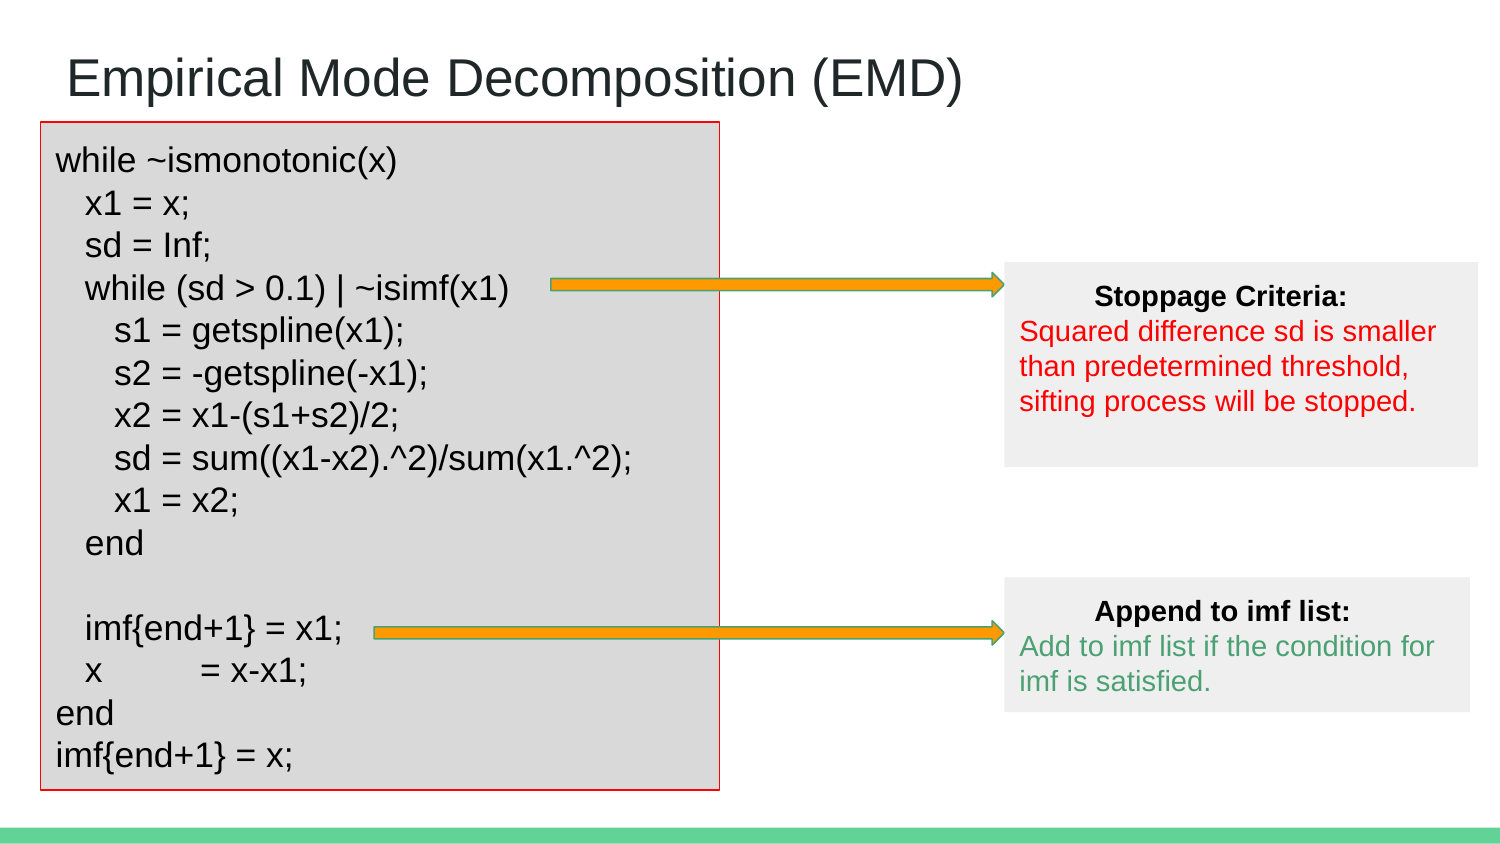

# Empirical Mode Decomposition (EMD)
while ~ismonotonic(x)
   x1 = x;
   sd = Inf;
   while (sd > 0.1) | ~isimf(x1)
      s1 = getspline(x1);
      s2 = -getspline(-x1);
      x2 = x1-(s1+s2)/2;
      sd = sum((x1-x2).^2)/sum(x1.^2);
      x1 = x2;
   end

   imf{end+1} = x1;
   x          = x-x1;
end
imf{end+1} = x;
Stoppage Criteria:
Squared difference sd is smaller than predetermined threshold, sifting process will be stopped.

Append to imf list:
Add to imf list if the condition for imf is satisfied.